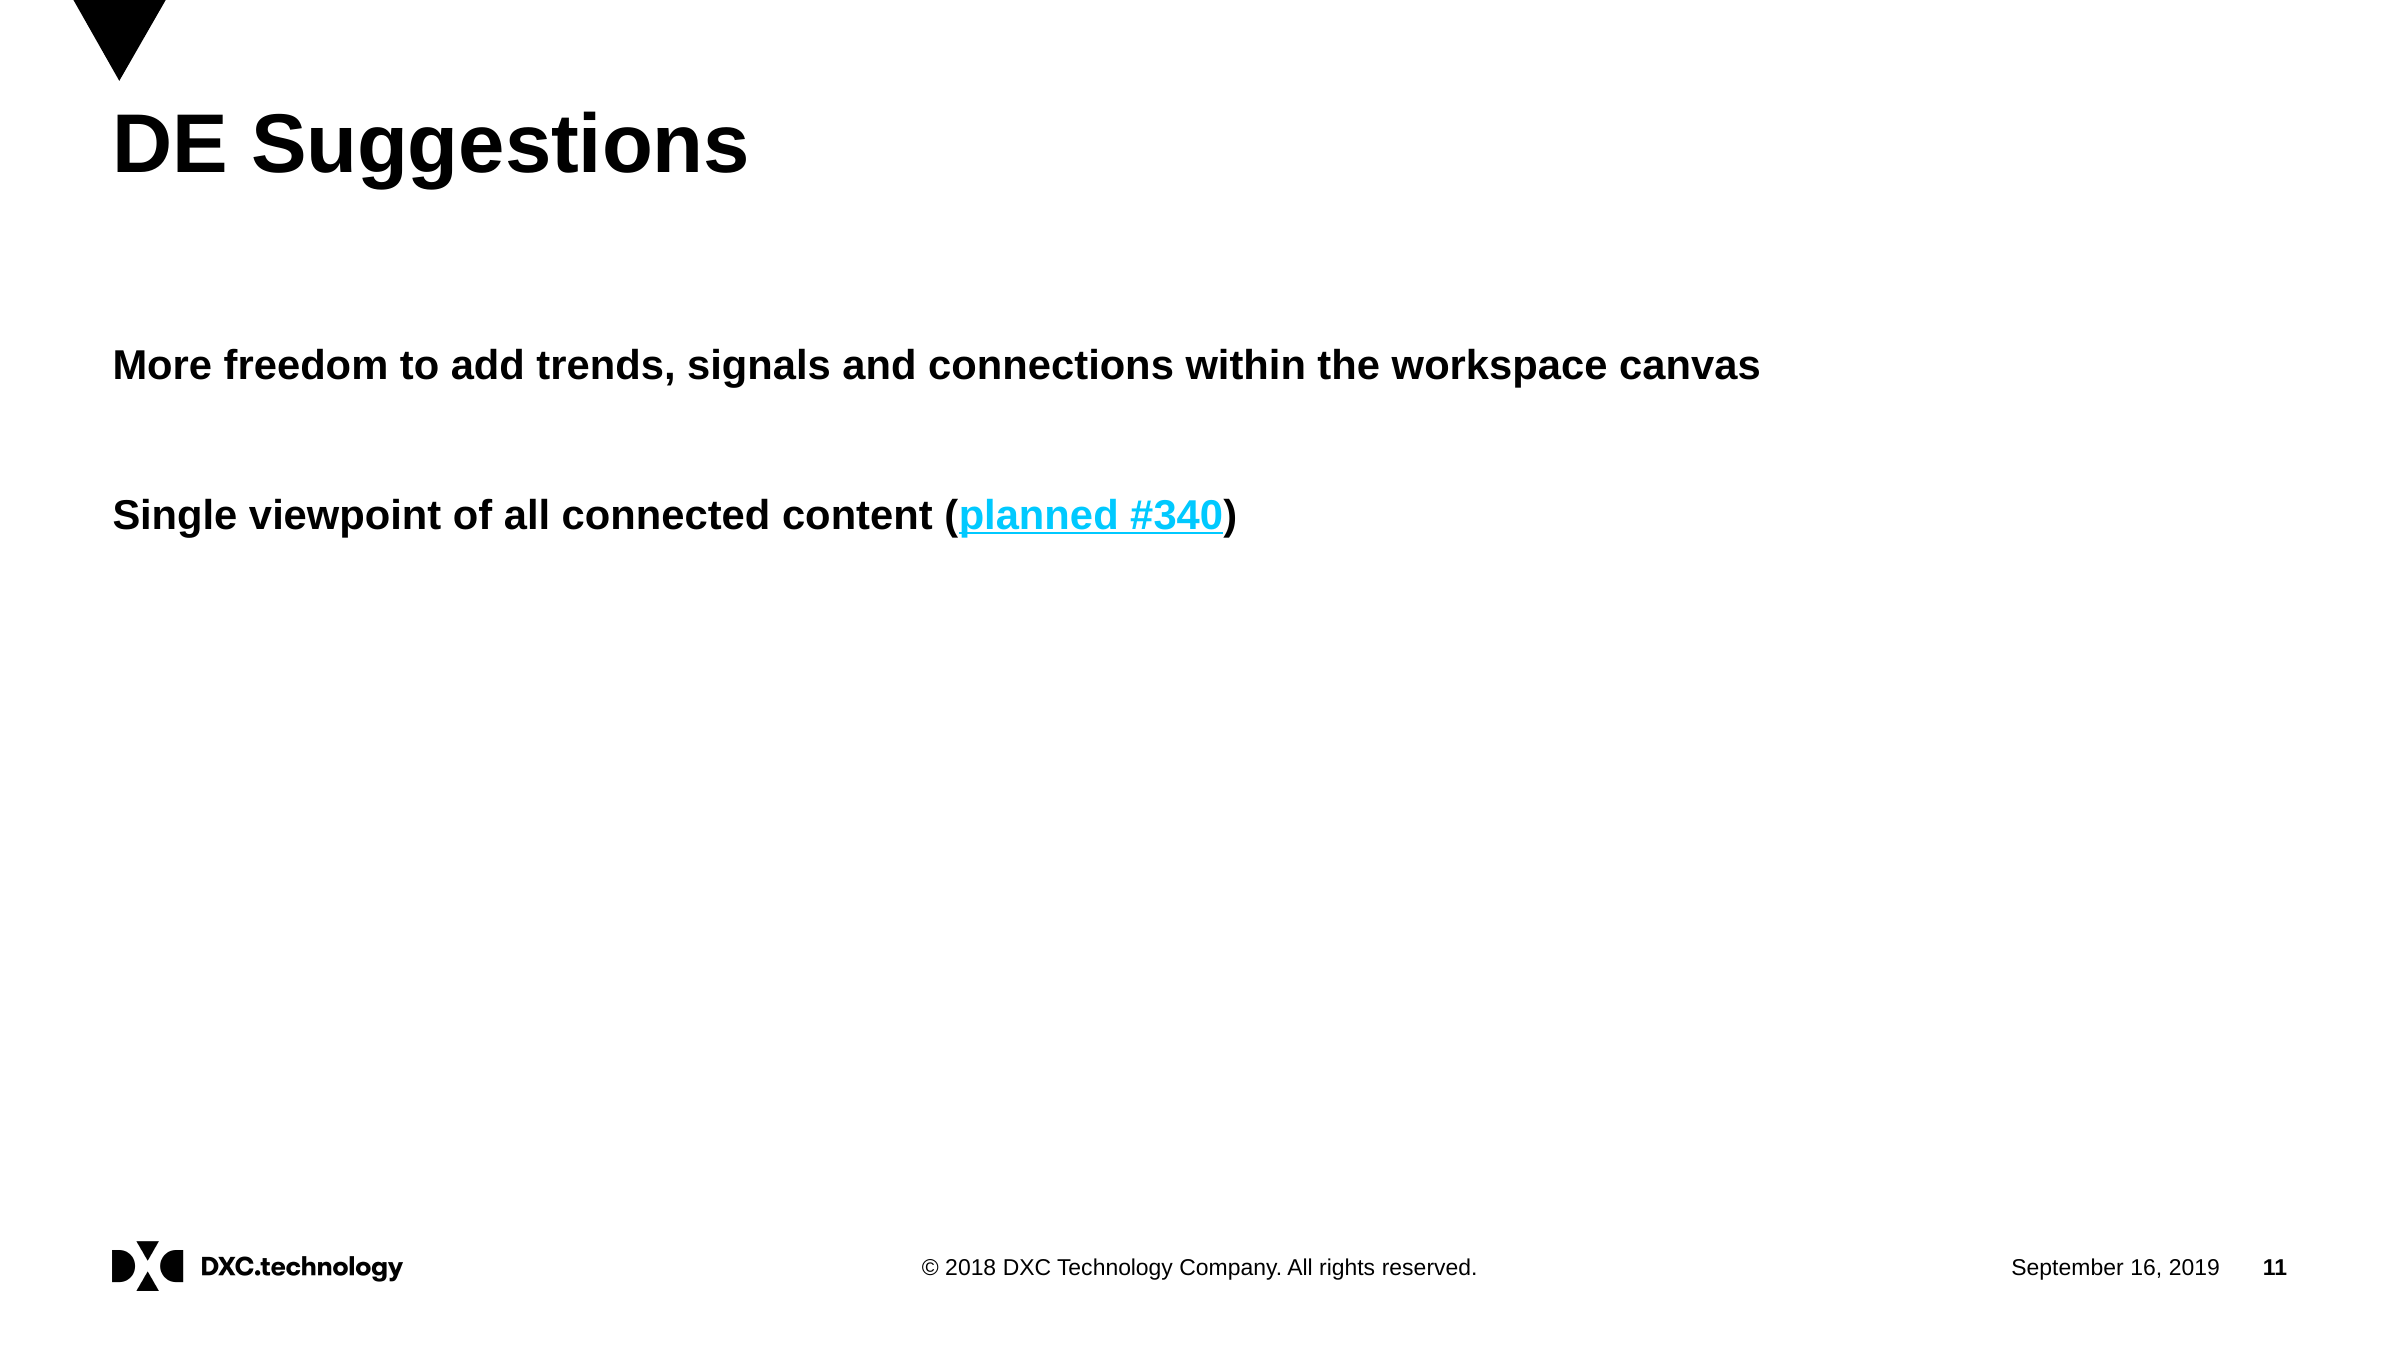

# DE Suggestions
More freedom to add trends, signals and connections within the workspace canvas

Single viewpoint of all connected content (planned #340)